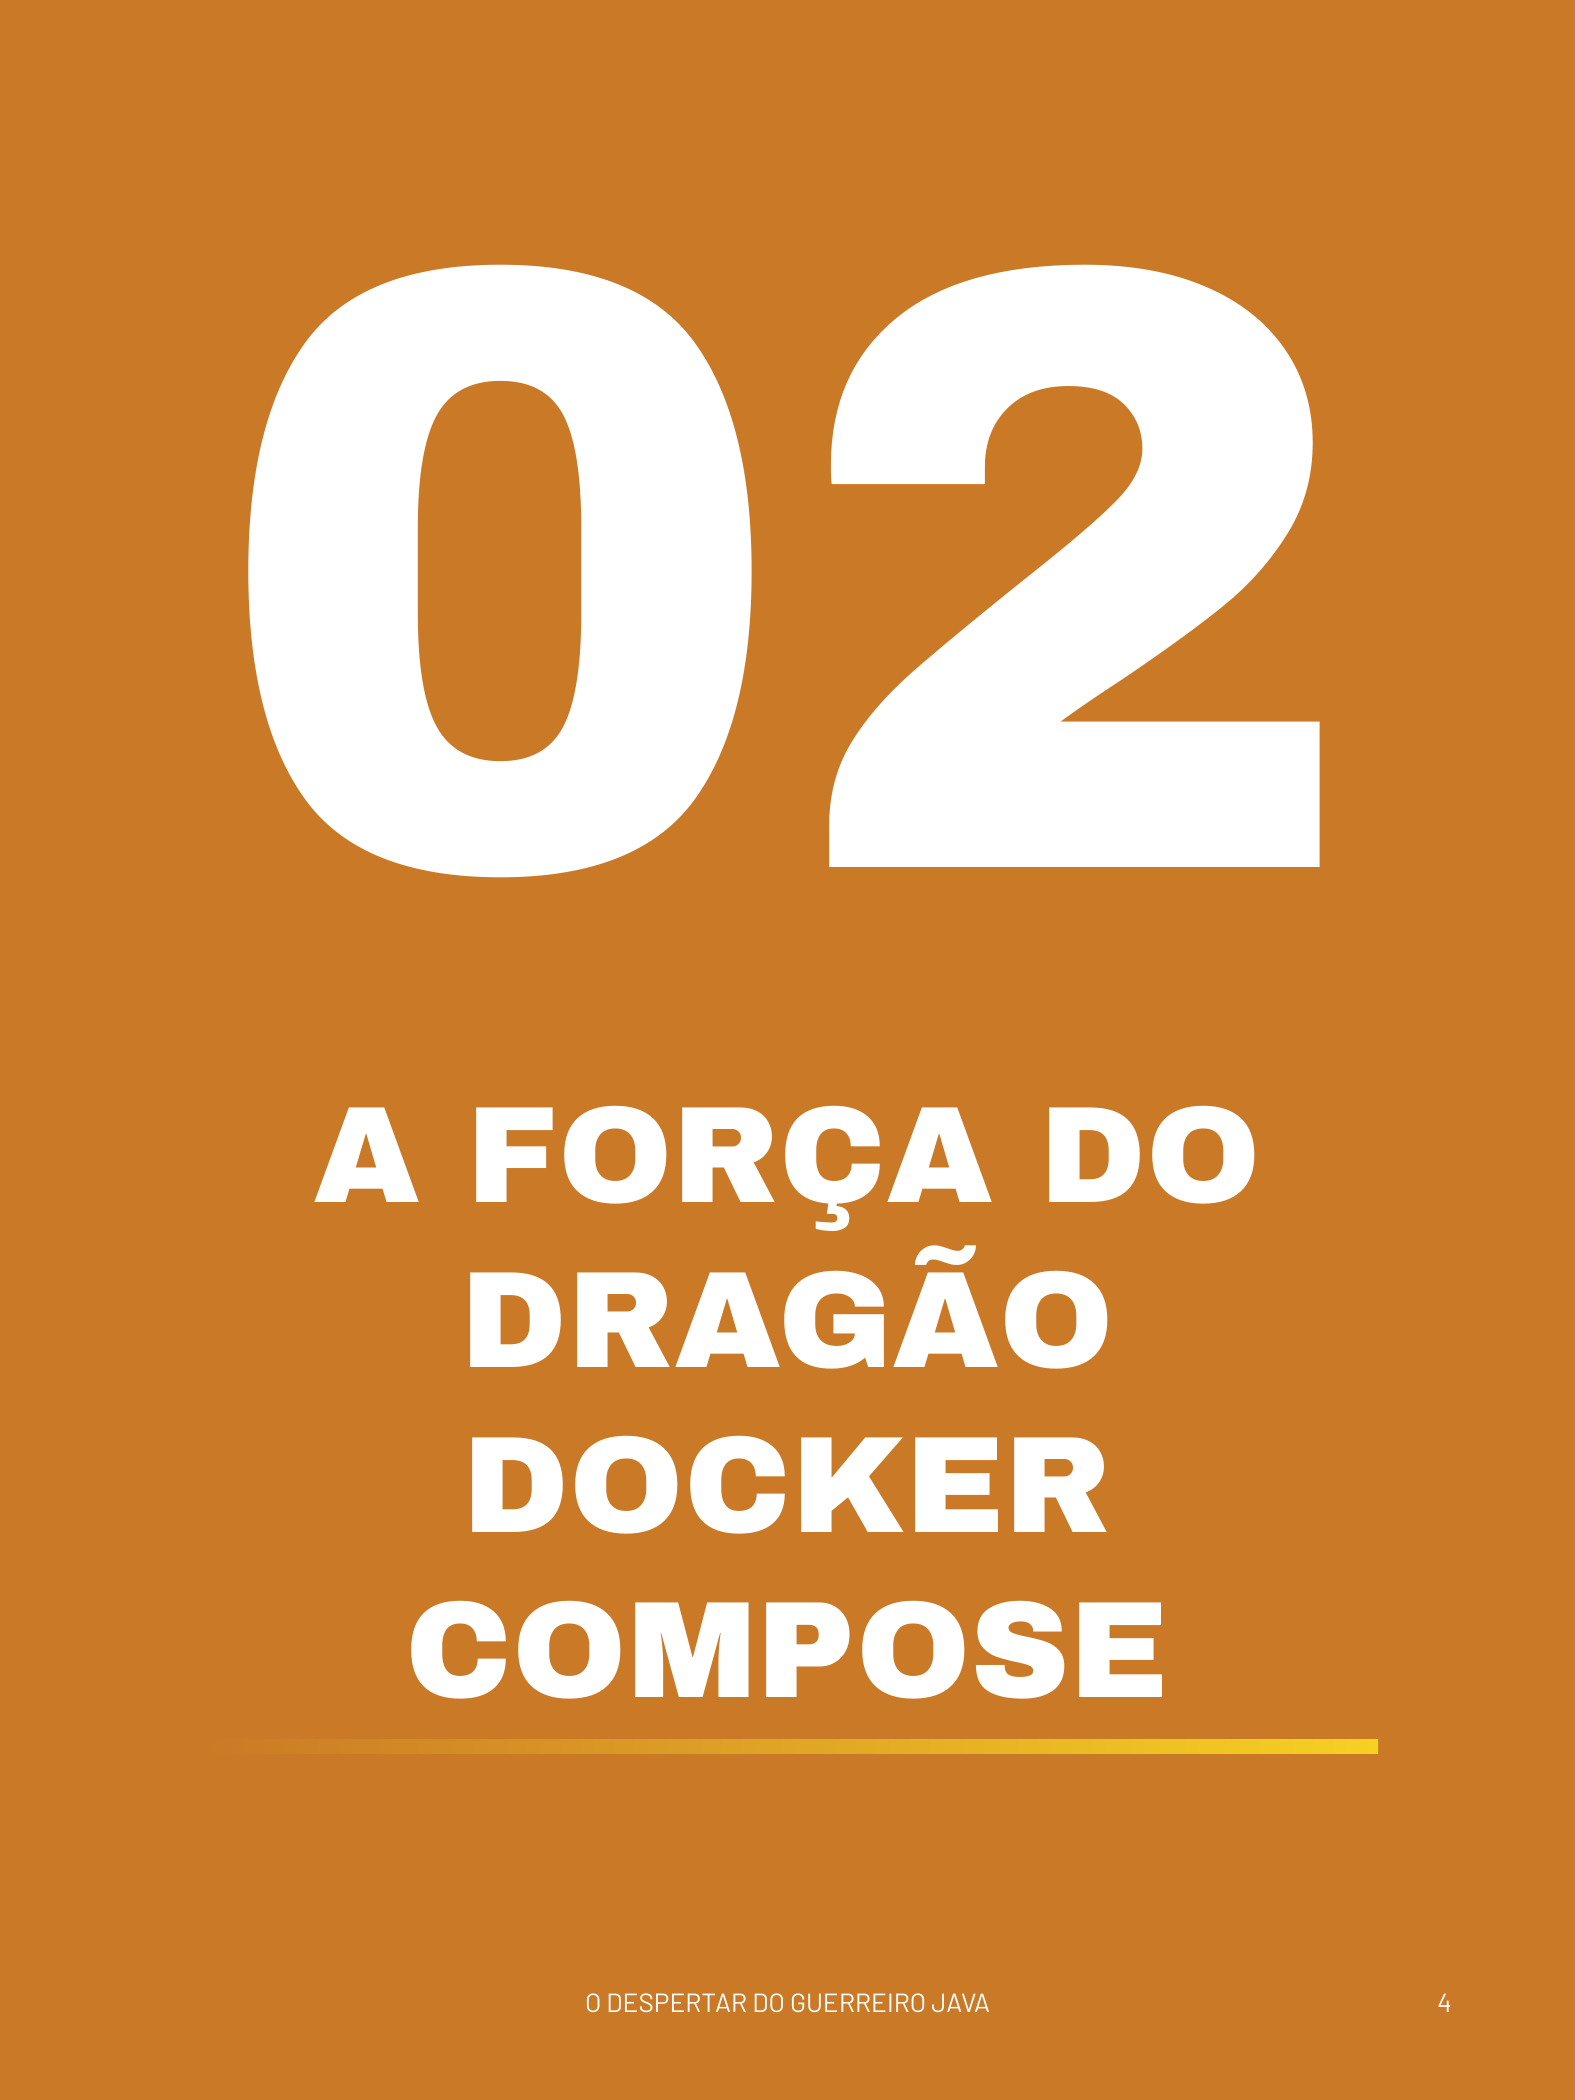

02
A FORÇA DO DRAGÃO
DOCKER COMPOSE

O DESPERTAR DO GUERREIRO JAVA
4